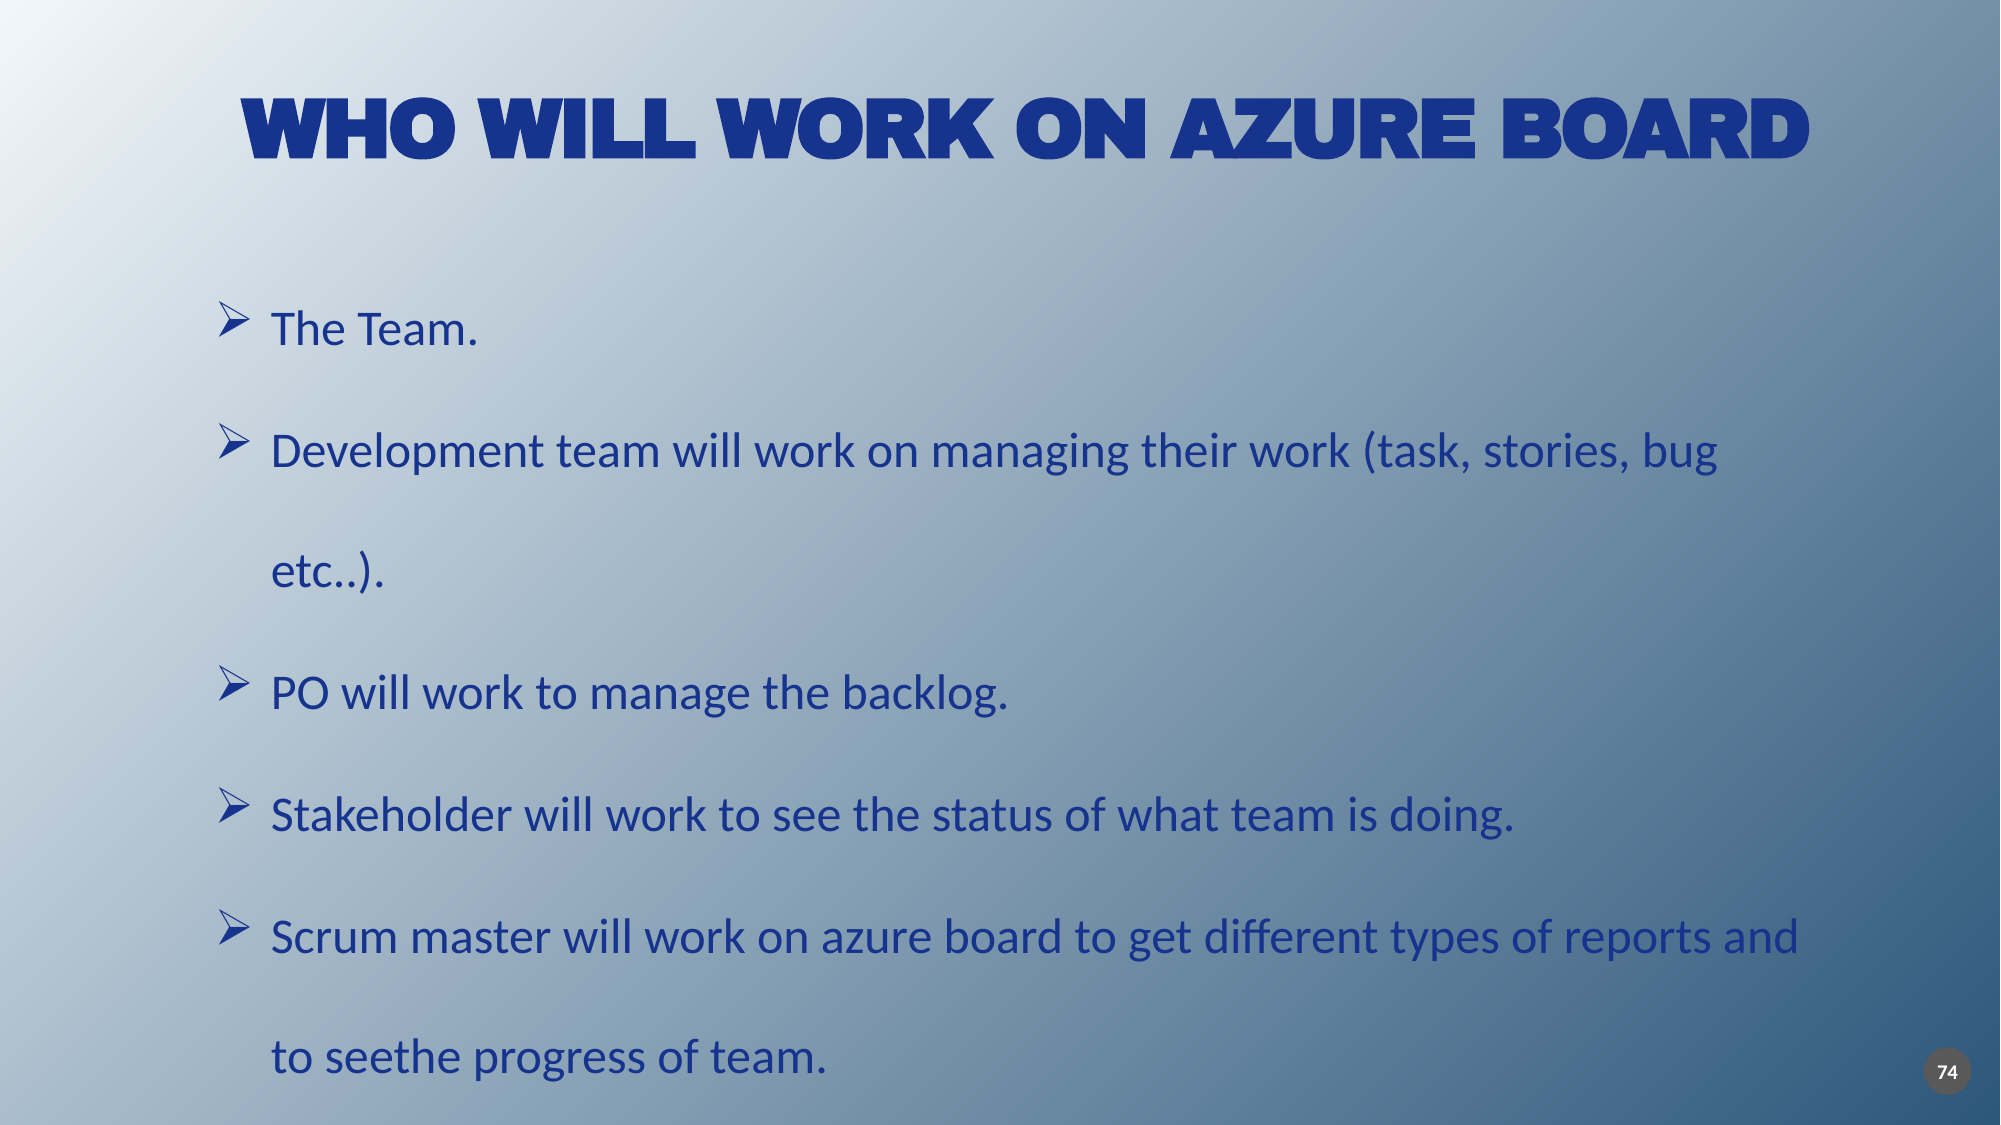

WHO WILL WORK ON AZURE BOARD
The Team.
Development team will work on managing their work (task, stories, bug etc..).
PO will work to manage the backlog.
Stakeholder will work to see the status of what team is doing.
Scrum master will work on azure board to get different types of reports and to seethe progress of team.
74